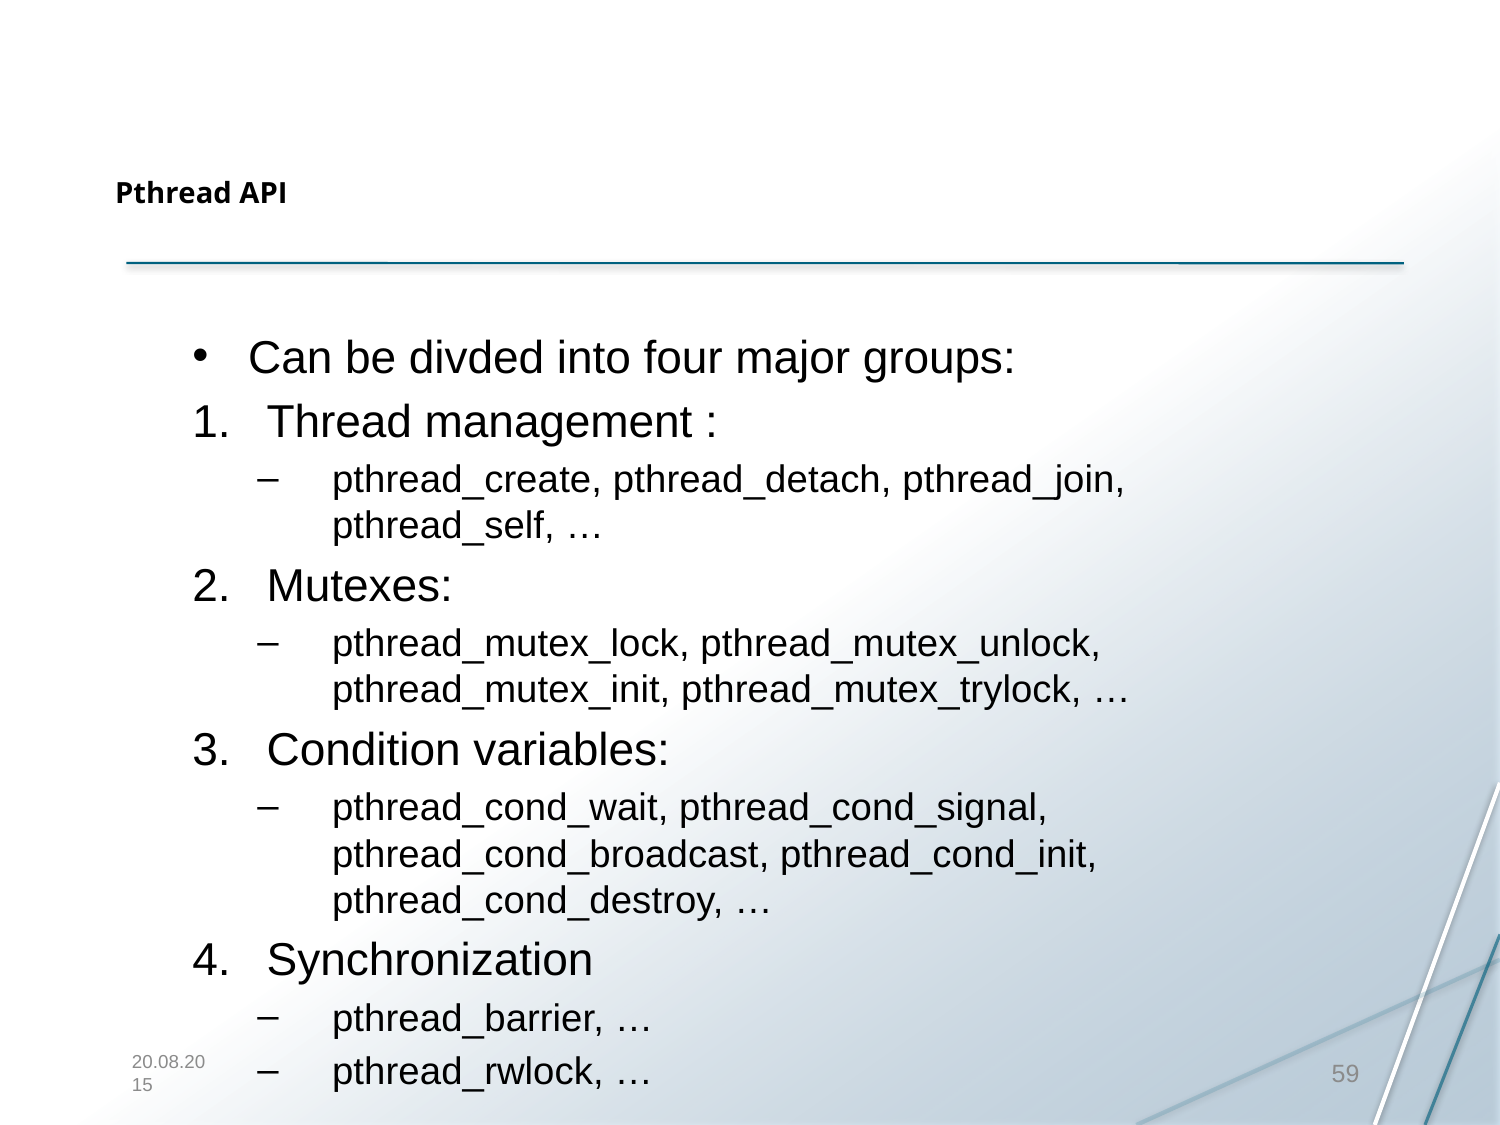

# Pthread API
Can be divded into four major groups:
Thread management :
pthread_create, pthread_detach, pthread_join, pthread_self, …
Mutexes:
pthread_mutex_lock, pthread_mutex_unlock, pthread_mutex_init, pthread_mutex_trylock, …
Condition variables:
pthread_cond_wait, pthread_cond_signal, pthread_cond_broadcast, pthread_cond_init, pthread_cond_destroy, …
Synchronization
pthread_barrier, …
pthread_rwlock, …

20.08.2015
59